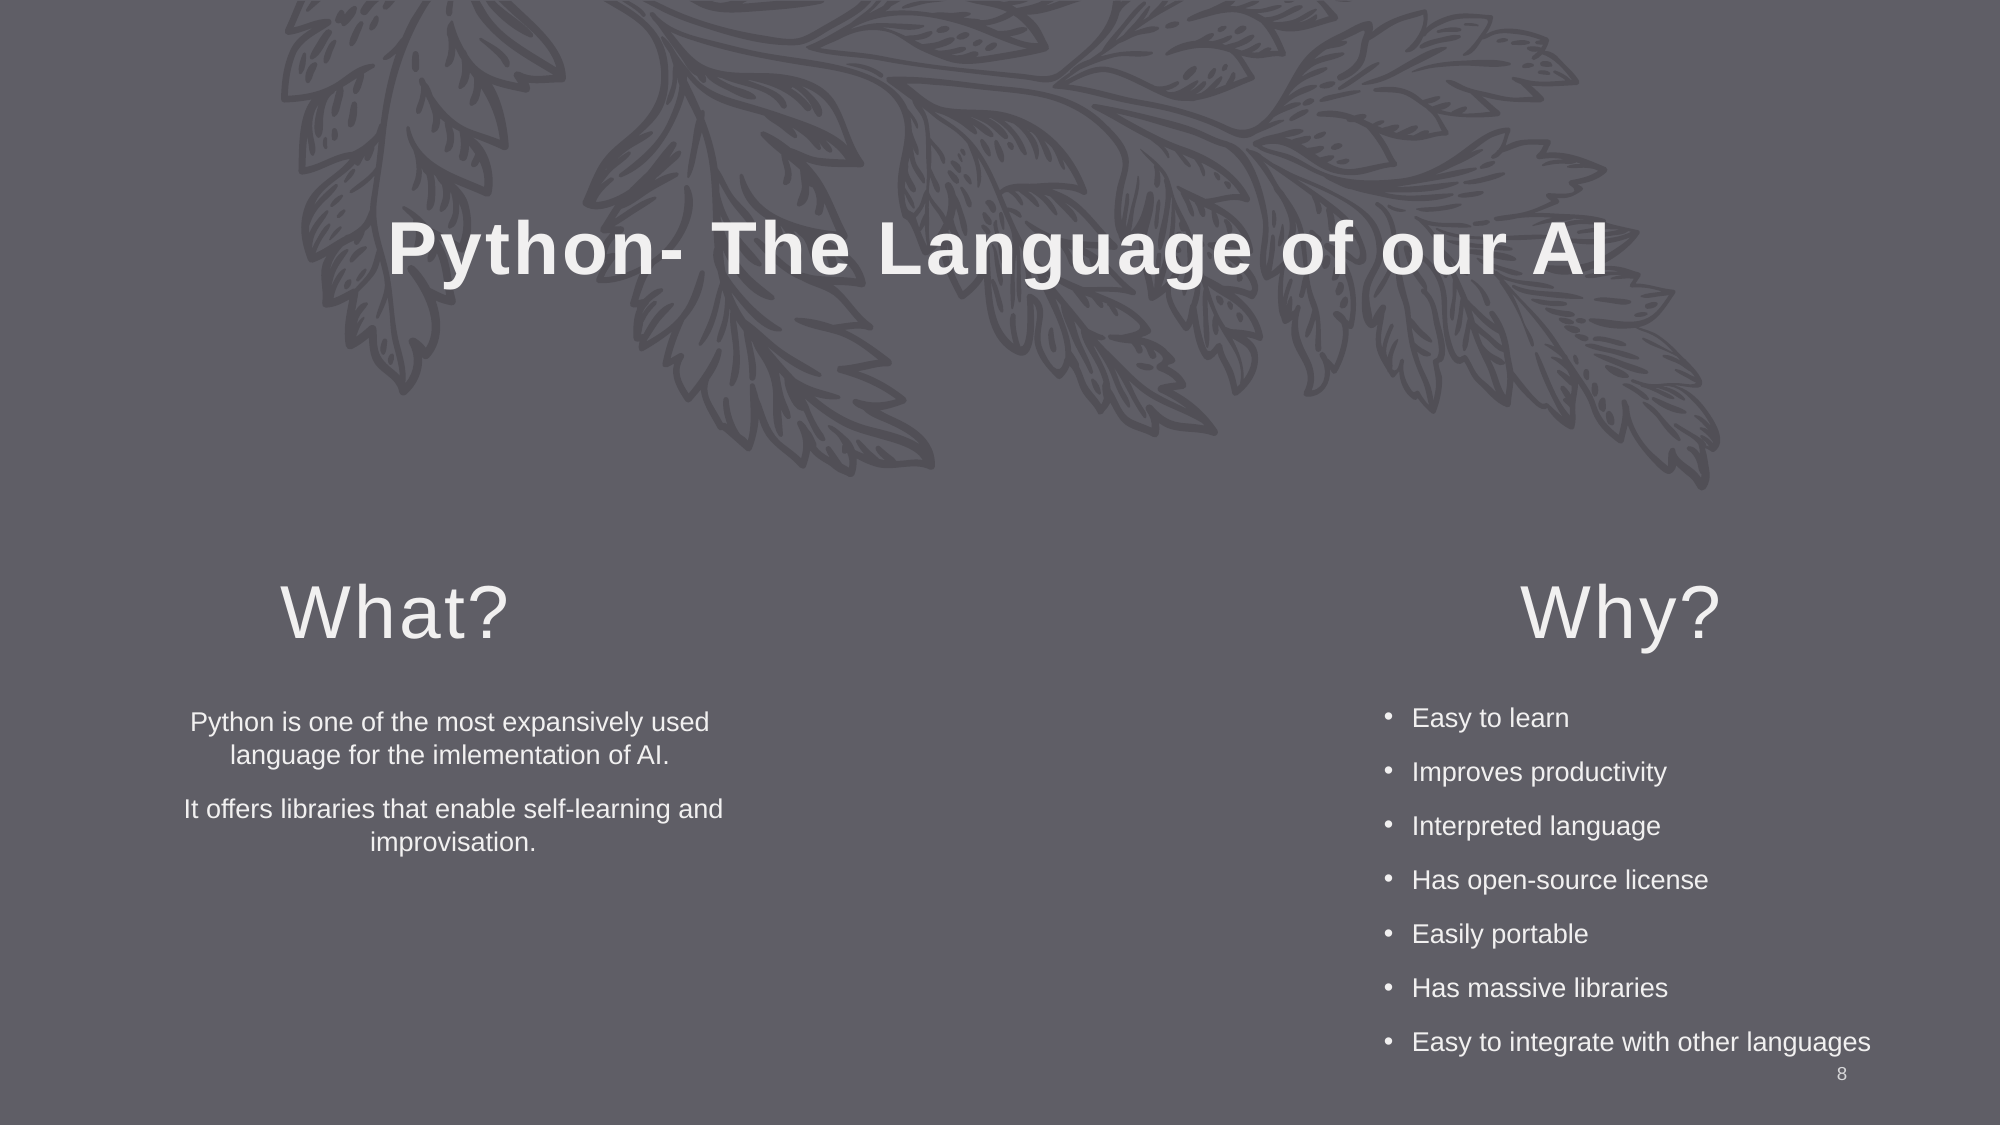

# Python- The Language of our AI
What?
Why?
Easy to learn
Improves productivity
Interpreted language
Has open-source license
Easily portable
Has massive libraries
Easy to integrate with other languages
Python is one of the most expansively used  language for the imlementation of AI.
It offers libraries that enable self-learning and improvisation.
8